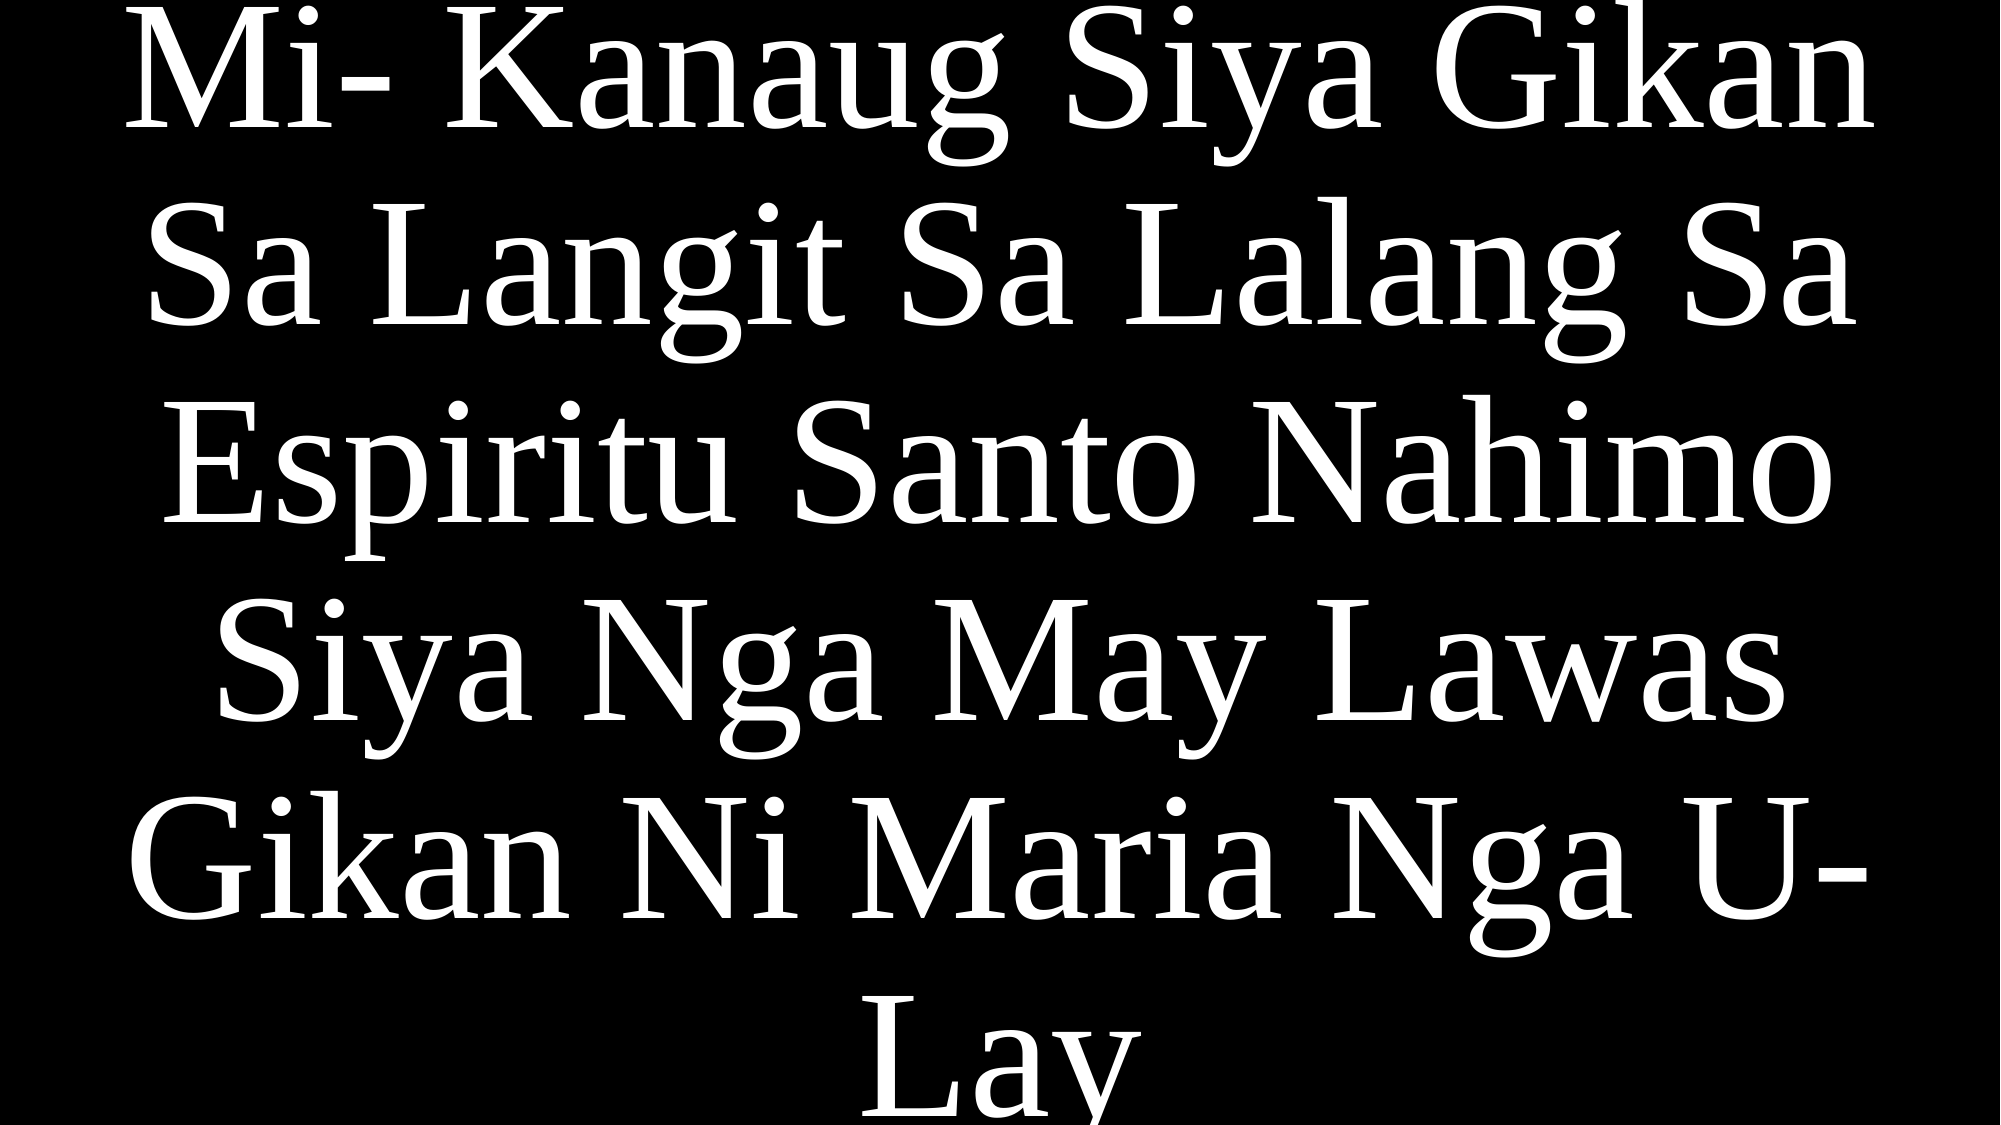

Mi- Kanaug Siya Gikan Sa Langit Sa Lalang Sa Espiritu Santo Nahimo Siya Nga May Lawas Gikan Ni Maria Nga U- Lay